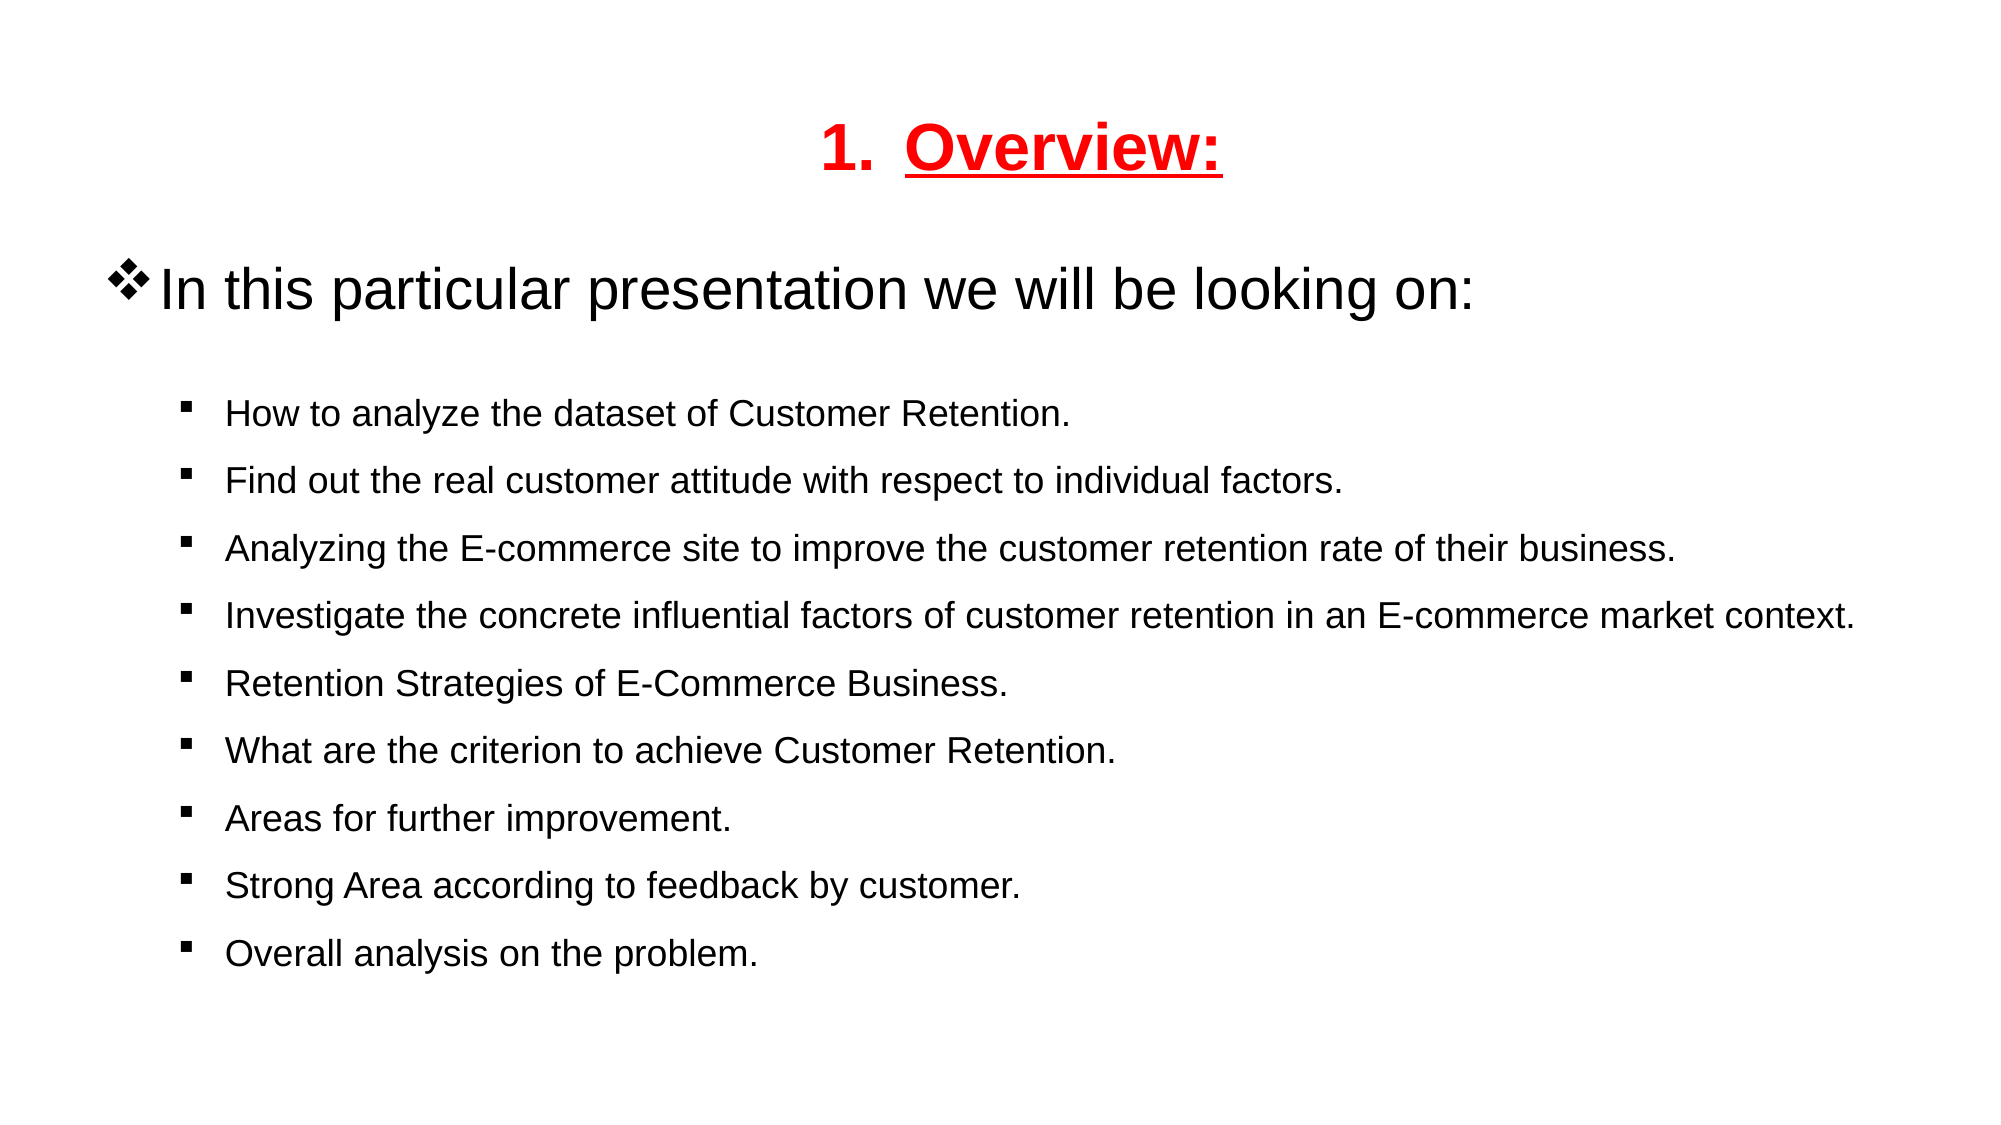

Overview:

In this particular presentation we will be looking on:

How to analyze the dataset of Customer Retention.
Find out the real customer attitude with respect to individual factors.
Analyzing the E-commerce site to improve the customer retention rate of their business.
Investigate the concrete influential factors of customer retention in an E-commerce market context.
Retention Strategies of E-Commerce Business.
What are the criterion to achieve Customer Retention.
Areas for further improvement.
Strong Area according to feedback by customer.
Overall analysis on the problem.